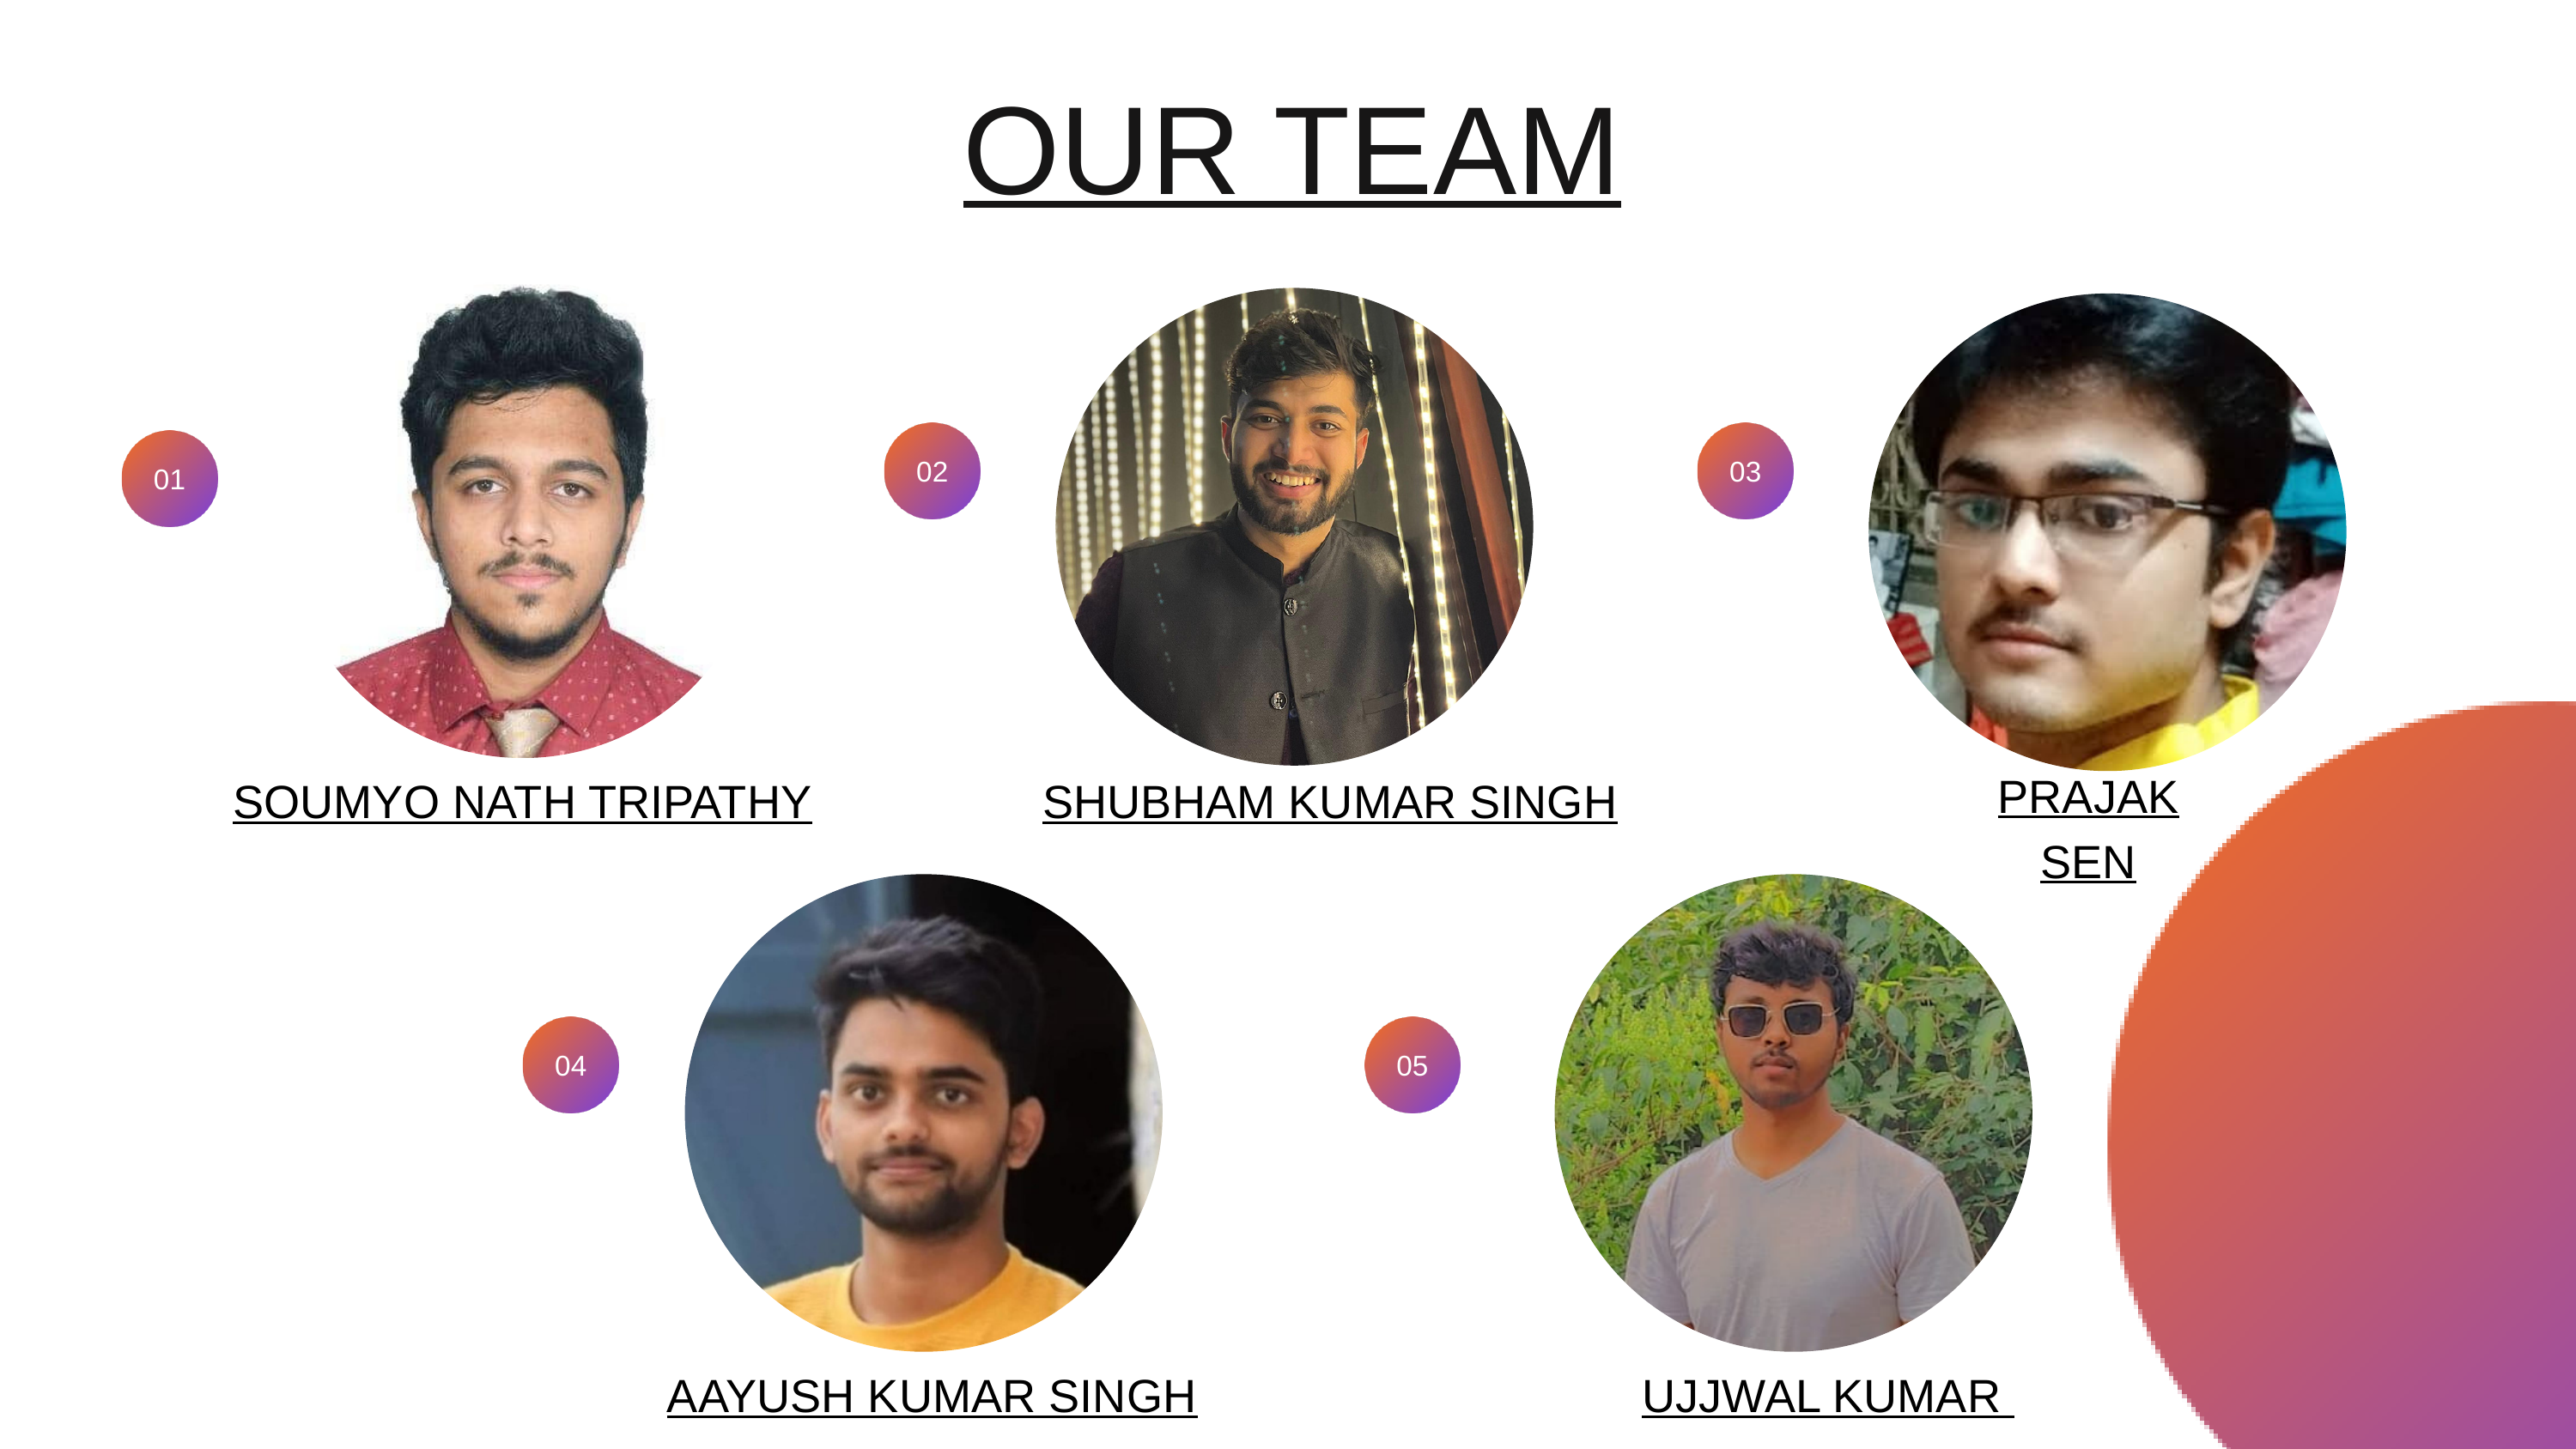

OUR TEAM

02
03
01

PRAJAK SEN
SOUMYO NATH TRIPATHY
SHUBHAM KUMAR SINGH

04
05
AAYUSH KUMAR SINGH
UJJWAL KUMAR